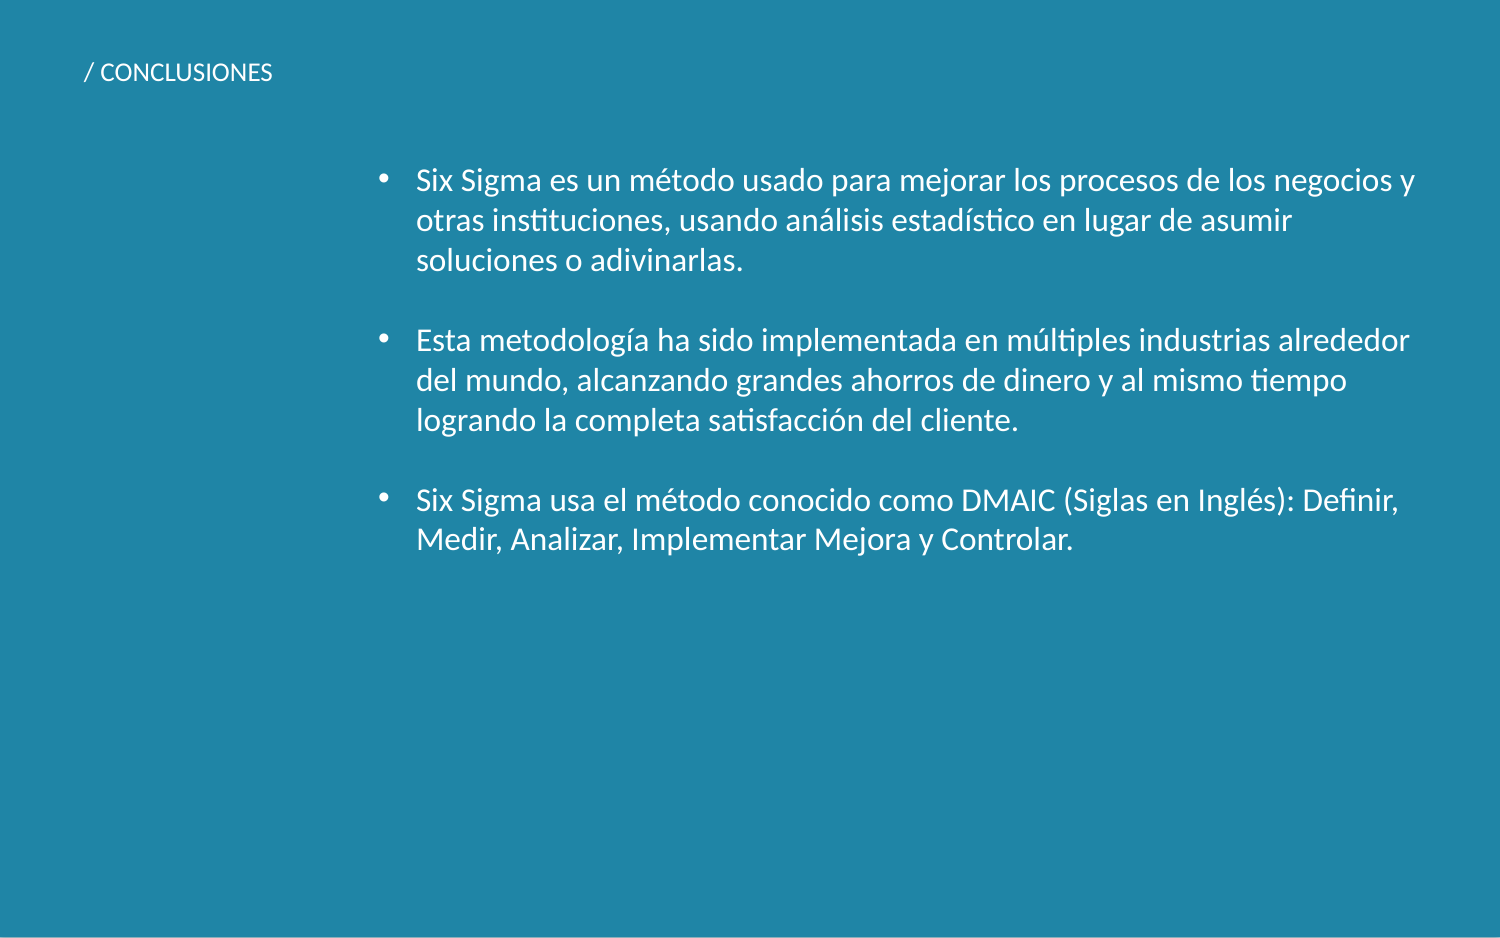

/ CONCLUSIONES
Six Sigma es un método usado para mejorar los procesos de los negocios y otras instituciones, usando análisis estadístico en lugar de asumir soluciones o adivinarlas.

Esta metodología ha sido implementada en múltiples industrias alrededor del mundo, alcanzando grandes ahorros de dinero y al mismo tiempo logrando la completa satisfacción del cliente.

Six Sigma usa el método conocido como DMAIC (Siglas en Inglés): Definir, Medir, Analizar, Implementar Mejora y Controlar.